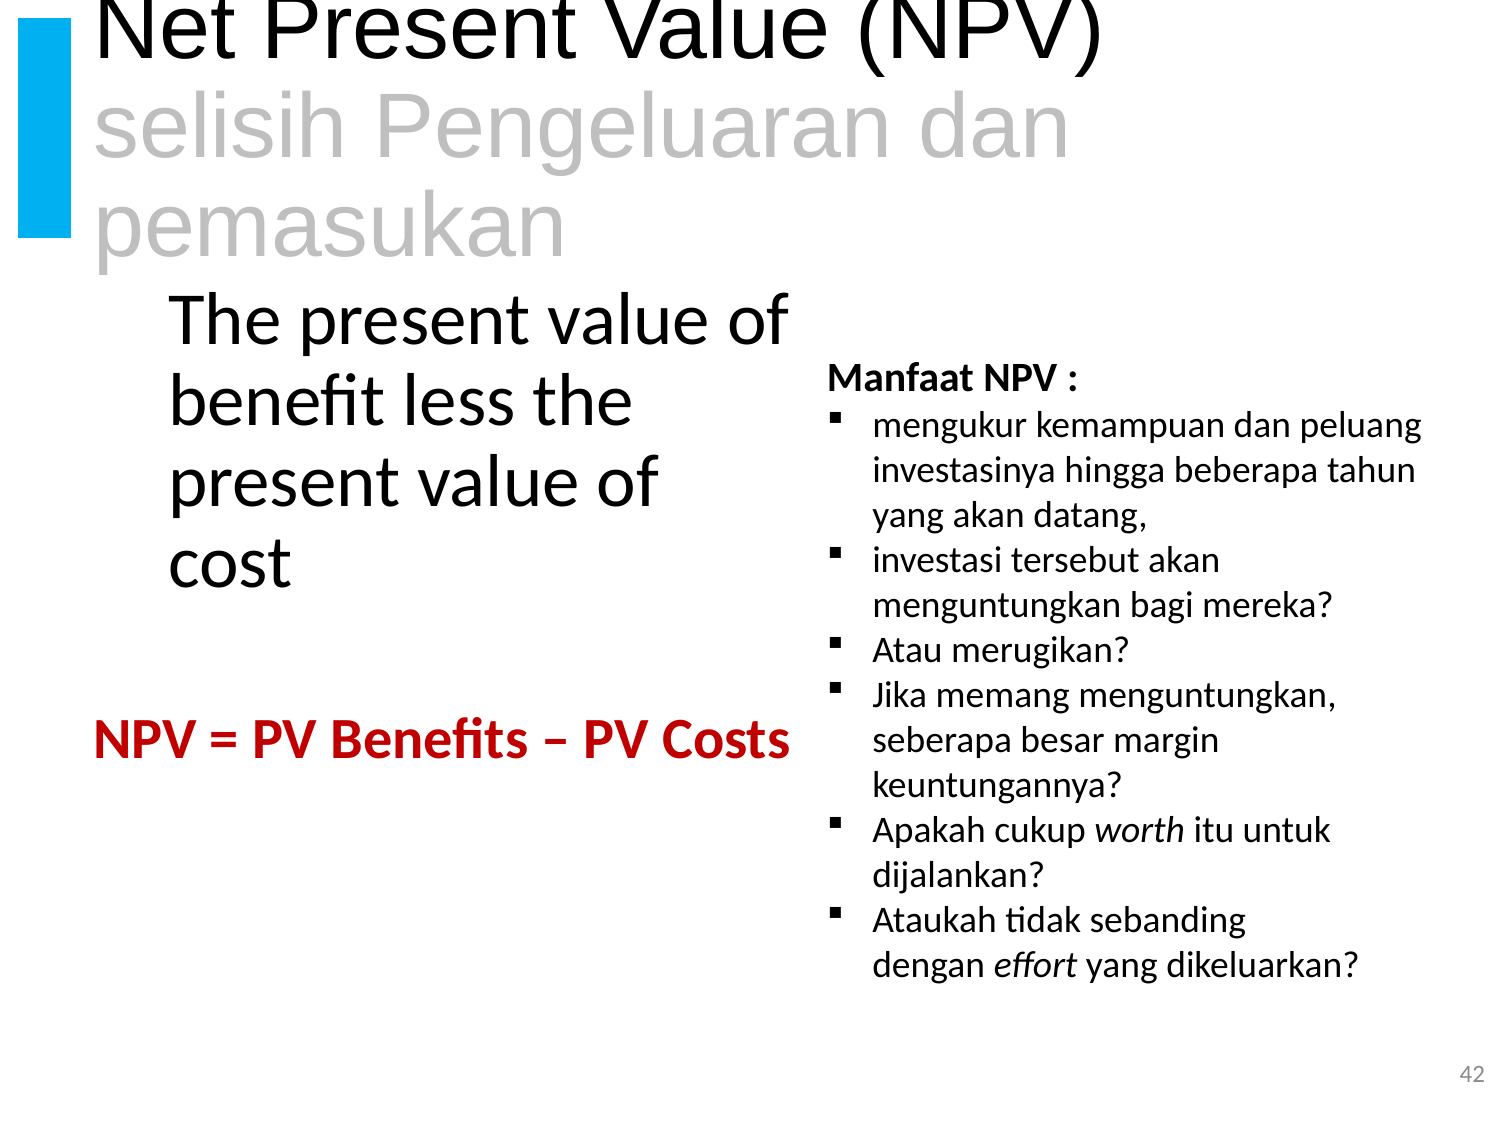

# Net Present Value (NPV) selisih Pengeluaran dan pemasukan
	The present value of benefit less the present value of cost

NPV = PV Benefits – PV Costs

Manfaat NPV :
mengukur kemampuan dan peluang investasinya hingga beberapa tahun yang akan datang,
investasi tersebut akan menguntungkan bagi mereka?
Atau merugikan?
Jika memang menguntungkan, seberapa besar margin keuntungannya?
Apakah cukup worth itu untuk dijalankan?
Ataukah tidak sebanding dengan effort yang dikeluarkan?
42